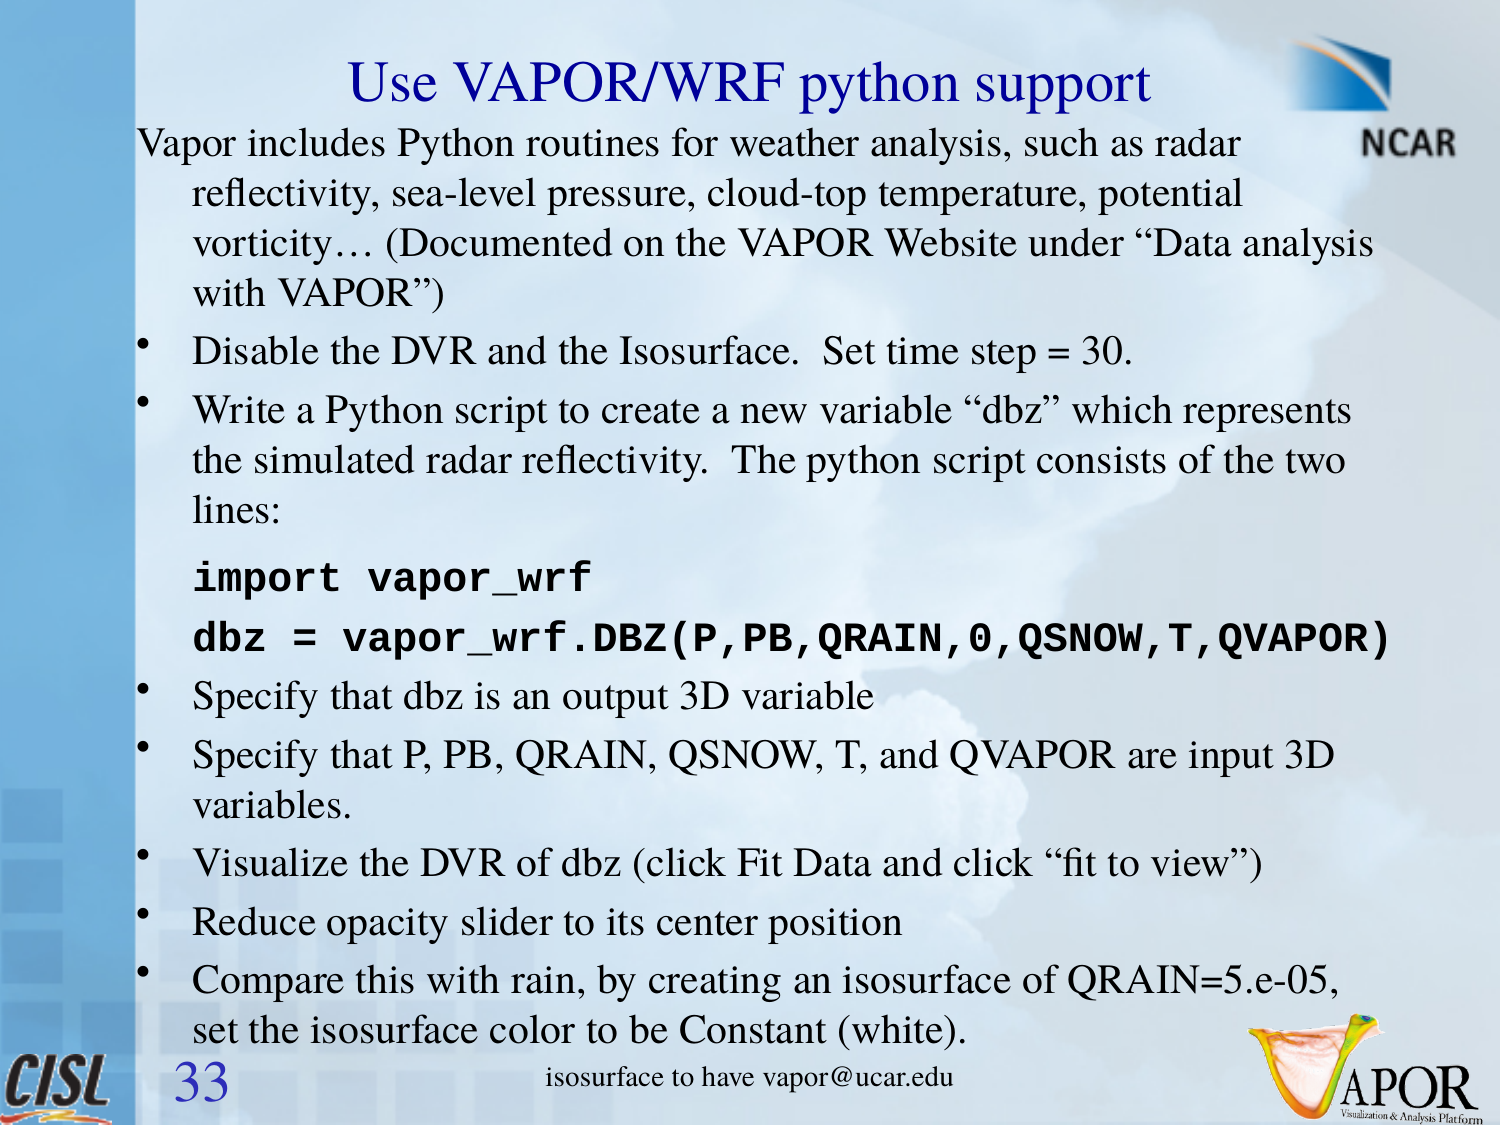

# Use VAPOR/WRF python support
Vapor includes Python routines for weather analysis, such as radar reflectivity, sea-level pressure, cloud-top temperature, potential vorticity… (Documented on the VAPOR Website under “Data analysis with VAPOR”)
Disable the DVR and the Isosurface.  Set time step = 30.
Write a Python script to create a new variable “dbz” which represents the simulated radar reflectivity.  The python script consists of the two lines:
	import vapor_wrf
	dbz = vapor_wrf.DBZ(P,PB,QRAIN,0,QSNOW,T,QVAPOR)
Specify that dbz is an output 3D variable
Specify that P, PB, QRAIN, QSNOW, T, and QVAPOR are input 3D variables.
Visualize the DVR of dbz (click Fit Data and click “fit to view”)
Reduce opacity slider to its center position
Compare this with rain, by creating an isosurface of QRAIN=5.e-05,  set the isosurface color to be Constant (white).

33
isosurface to have vapor@ucar.edu